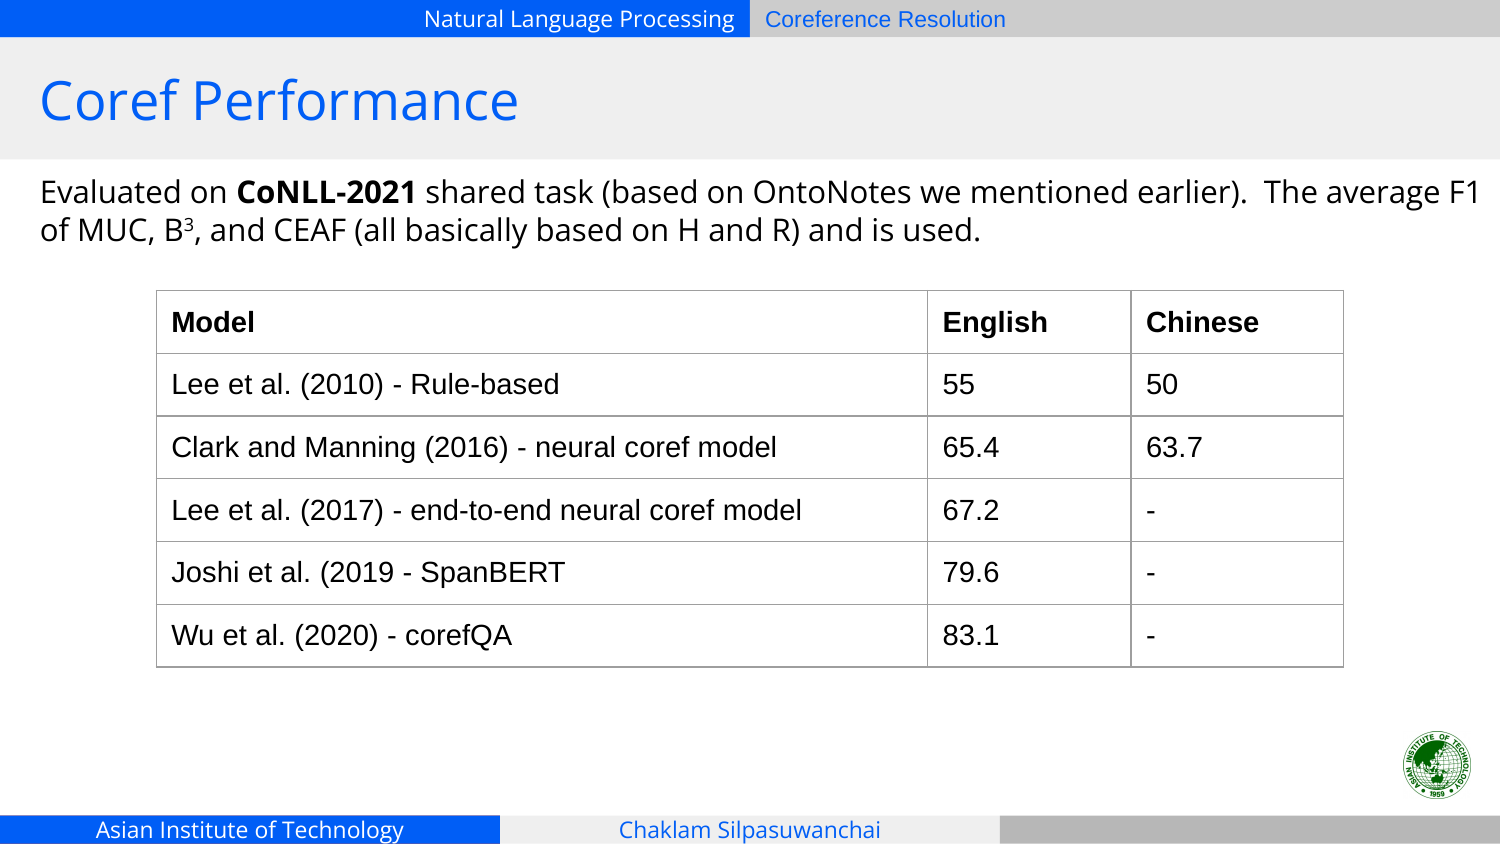

# Coref Performance
Evaluated on CoNLL-2021 shared task (based on OntoNotes we mentioned earlier).  The average F1 of MUC, B3, and CEAF (all basically based on H and R) and is used.
| Model | English | Chinese |
| --- | --- | --- |
| Lee et al. (2010) - Rule-based | 55 | 50 |
| Clark and Manning (2016) - neural coref model | 65.4 | 63.7 |
| Lee et al. (2017) - end-to-end neural coref model | 67.2 | - |
| Joshi et al. (2019 - SpanBERT | 79.6 | - |
| Wu et al. (2020) - corefQA | 83.1 | - |